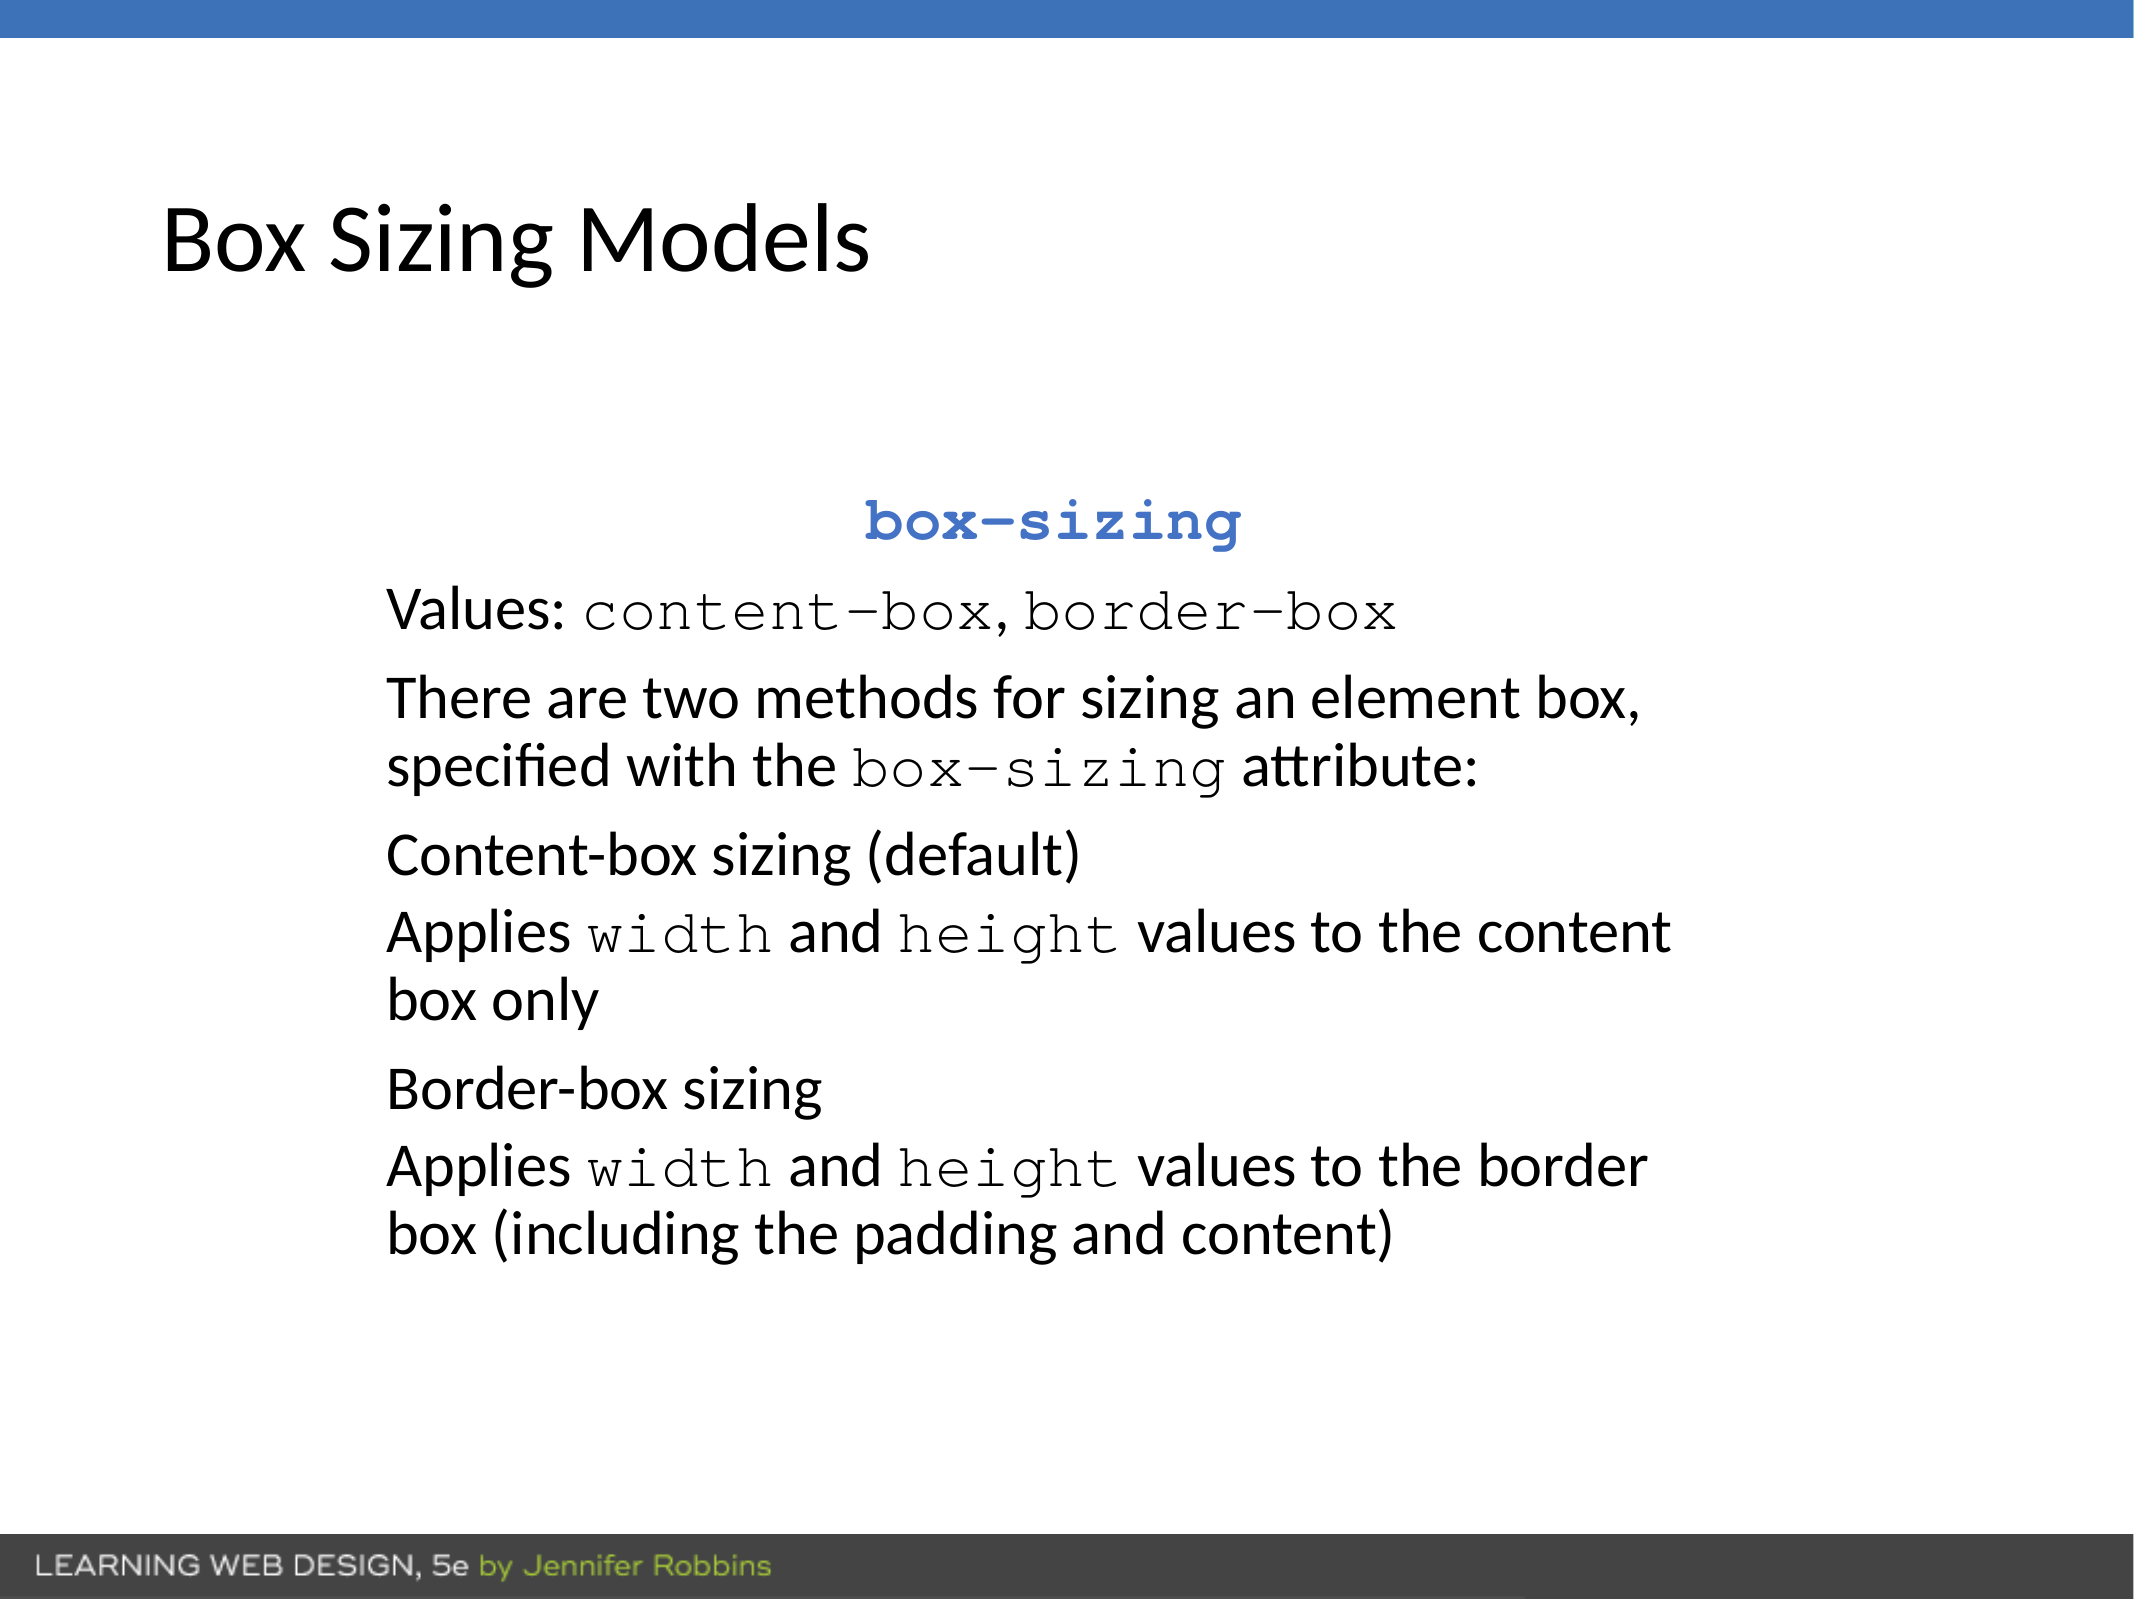

# Box Sizing Models
box-sizing
Values: content-box, border-box
There are two methods for sizing an element box, specified with the box-sizing attribute:
Content-box sizing (default)
Applies width and height values to the content box only
Border-box sizing
Applies width and height values to the border box (including the padding and content)